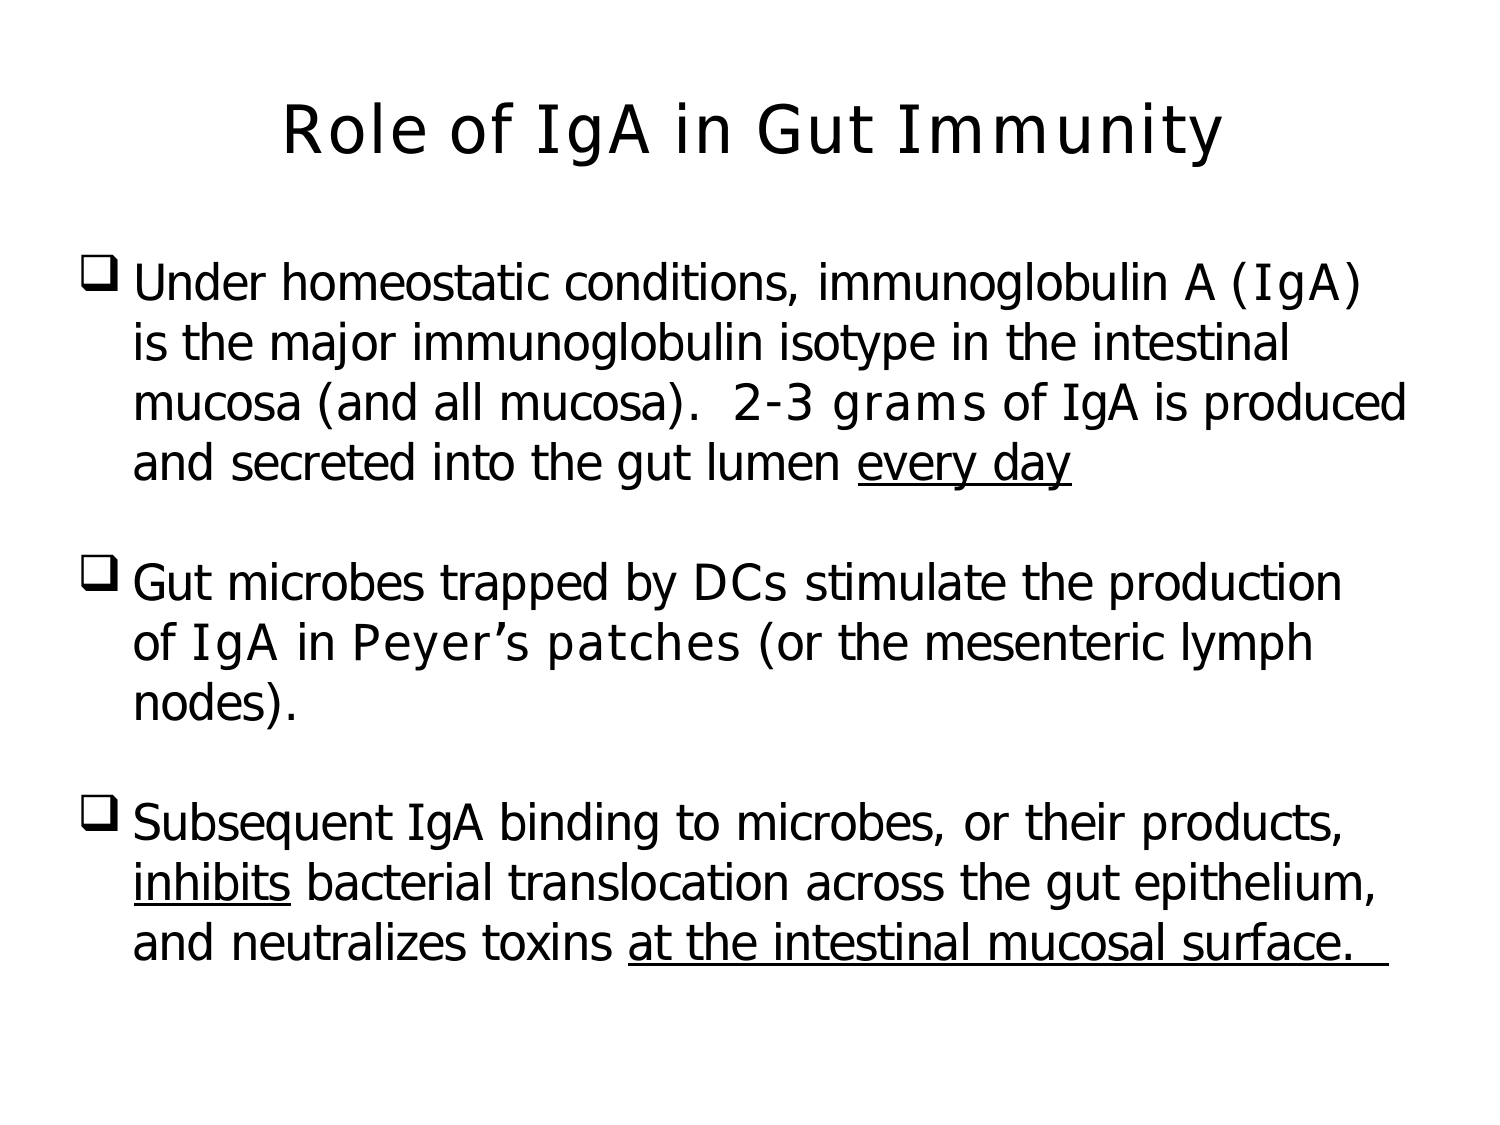

Role of IgA in Gut Immunity
Under homeostatic conditions, immunoglobulin A (IgA) is the major immunoglobulin isotype in the intestinal mucosa (and all mucosa).  2-3 grams of IgA is produced and secreted into the gut lumen every day

Gut microbes trapped by DCs stimulate the production  of IgA in Peyer’s patches (or the mesenteric lymph nodes).

Subsequent IgA binding to microbes, or their products, inhibits bacterial translocation across the gut epithelium, and neutralizes toxins at the intestinal mucosal surface.